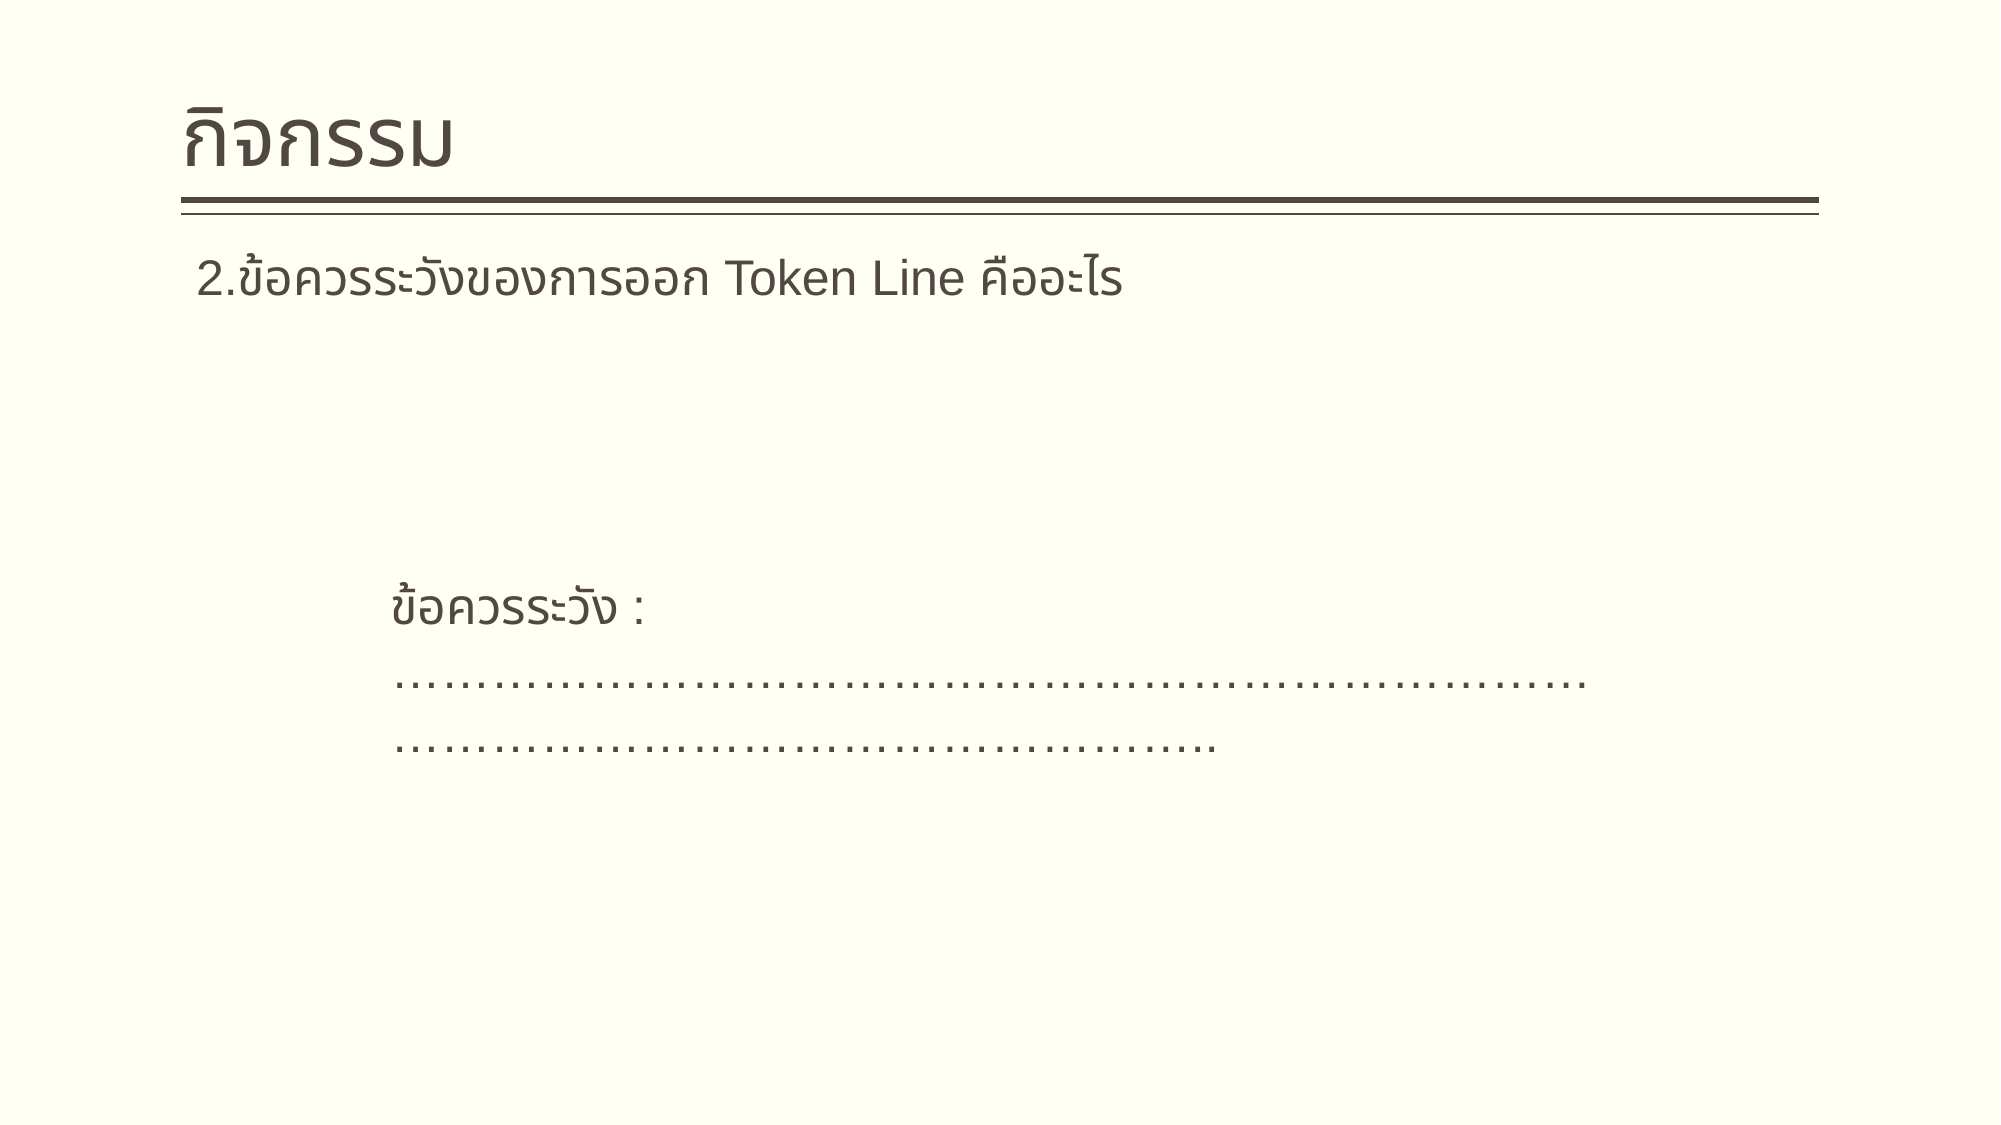

# กิจกรรม
2.ข้อควรระวังของการออก Token Line คืออะไร
ข้อควรระวัง : …………………………………………………………………………………………………………..